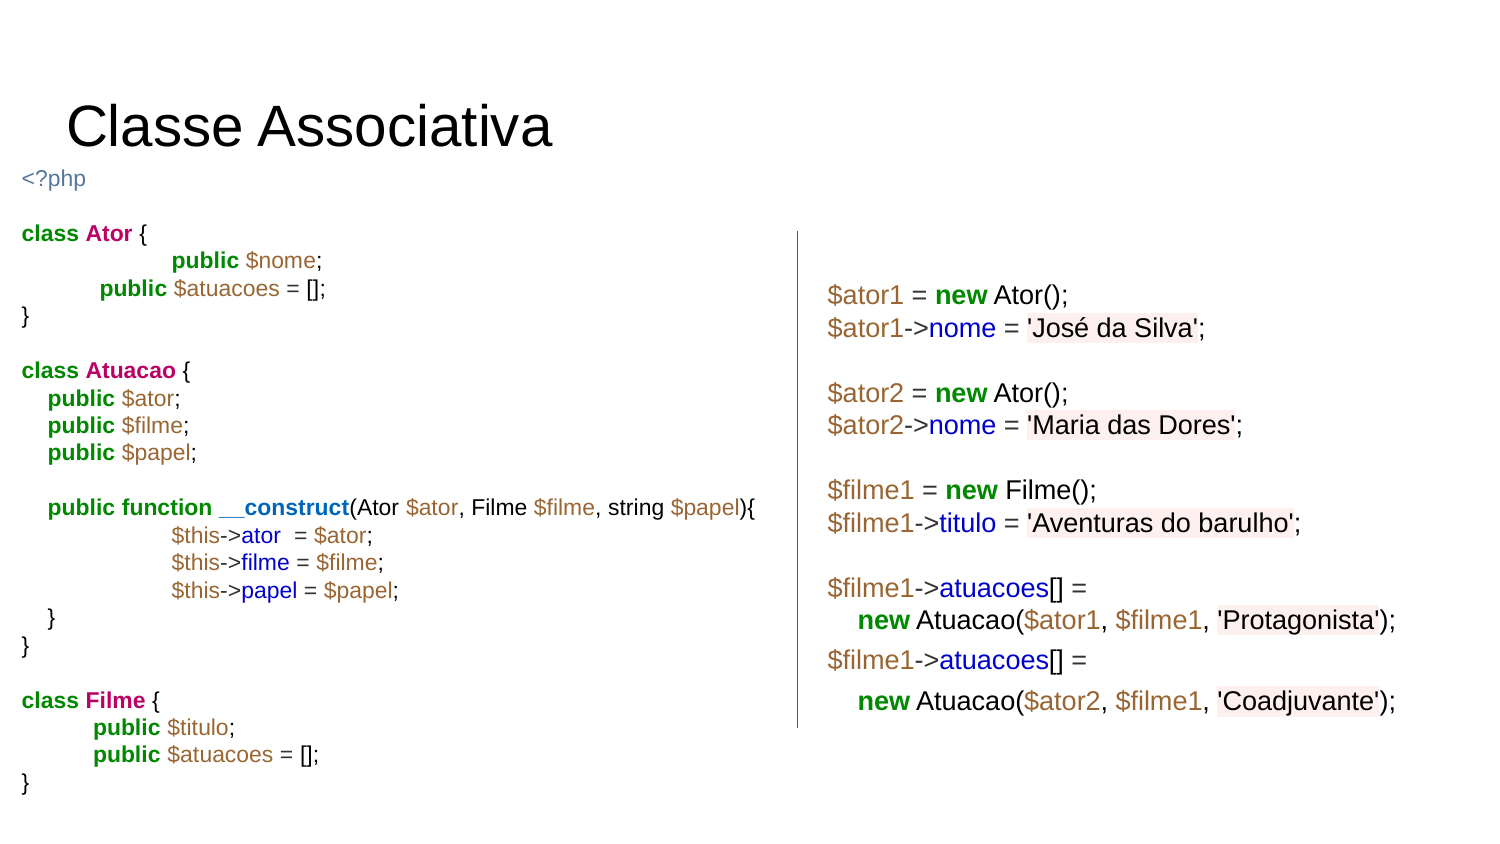

# Classe Associativa
<?php

class Ator {
	public $nome;
            public $atuacoes = [];
}

class Atuacao {
    public $ator;
    public $filme;
    public $papel;

    public function __construct(Ator $ator, Filme $filme, string $papel){
    	$this->ator  = $ator;
    	$this->filme = $filme;
    	$this->papel = $papel;
    }
}

class Filme {
           public $titulo;
           public $atuacoes = [];
}

$ator1 = new Ator();
$ator1->nome = 'José da Silva';

$ator2 = new Ator();
$ator2->nome = 'Maria das Dores';

$filme1 = new Filme();
$filme1->titulo = 'Aventuras do barulho';

$filme1->atuacoes[] =
    new Atuacao($ator1, $filme1, 'Protagonista');
$filme1->atuacoes[] =
    new Atuacao($ator2, $filme1, 'Coadjuvante');